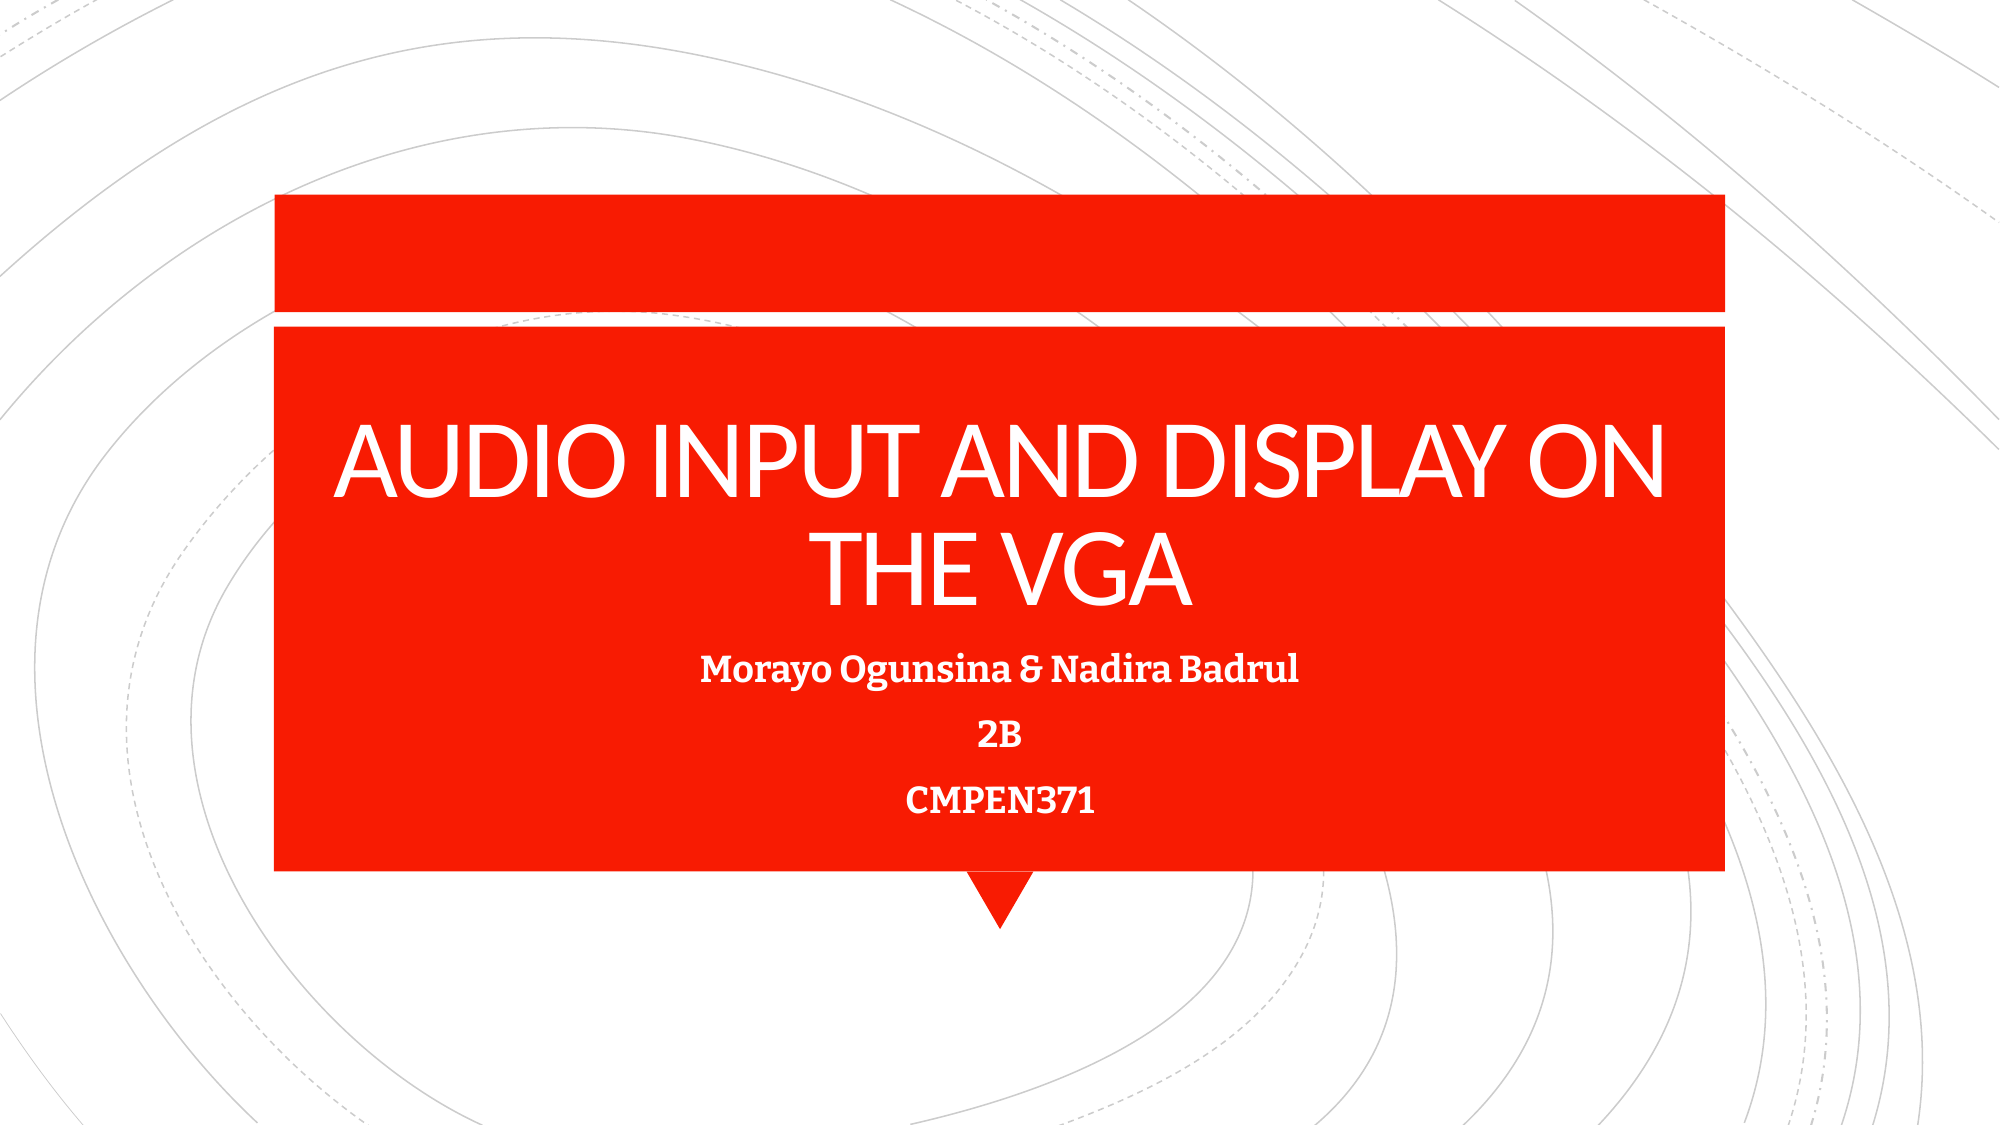

# AUDIO INPUT AND DISPLAY ON THE VGA
Morayo Ogunsina & Nadira Badrul
2B
CMPEN371